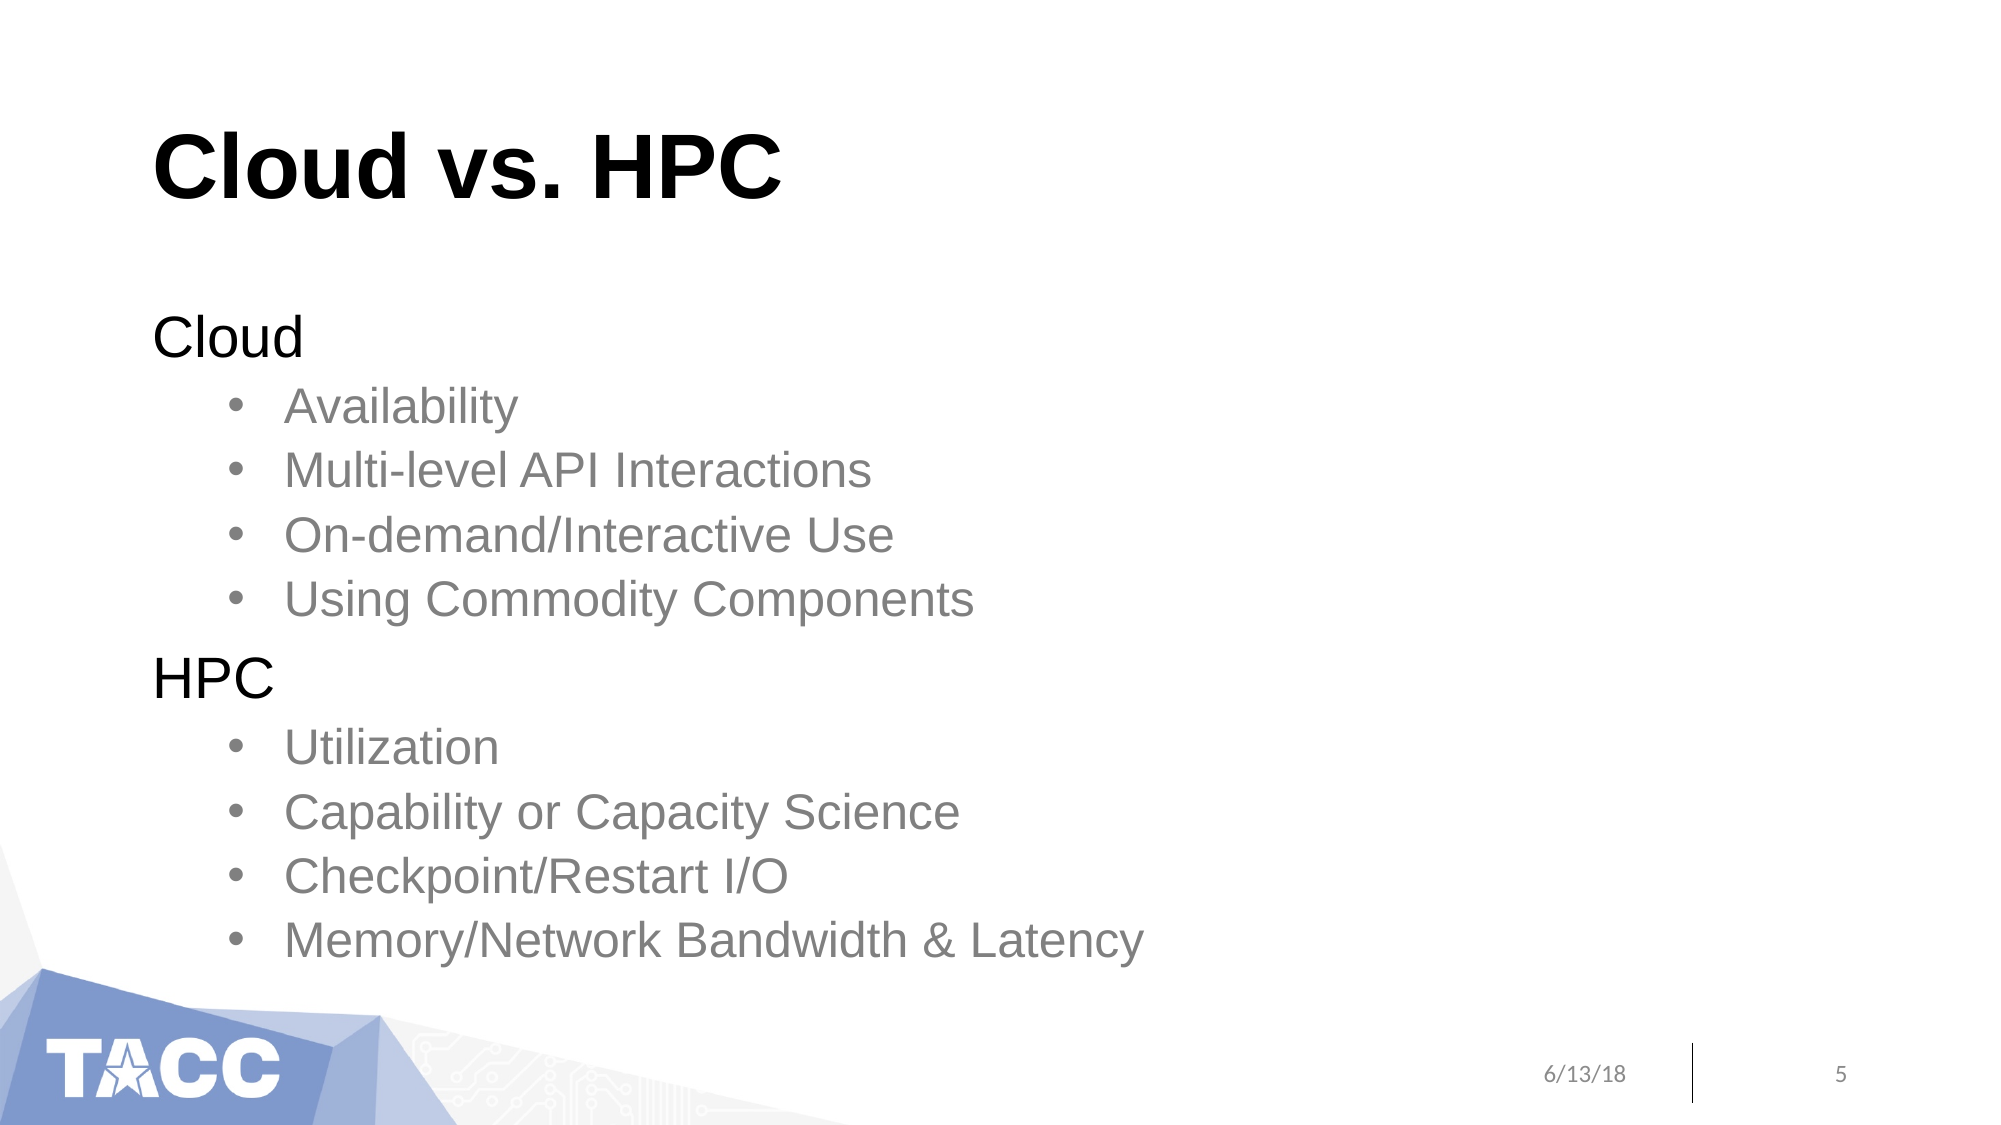

# Cloud vs. HPC
Cloud
Availability
Multi-level API Interactions
On-demand/Interactive Use
Using Commodity Components
HPC
Utilization
Capability or Capacity Science
Checkpoint/Restart I/O
Memory/Network Bandwidth & Latency

6/13/18
5